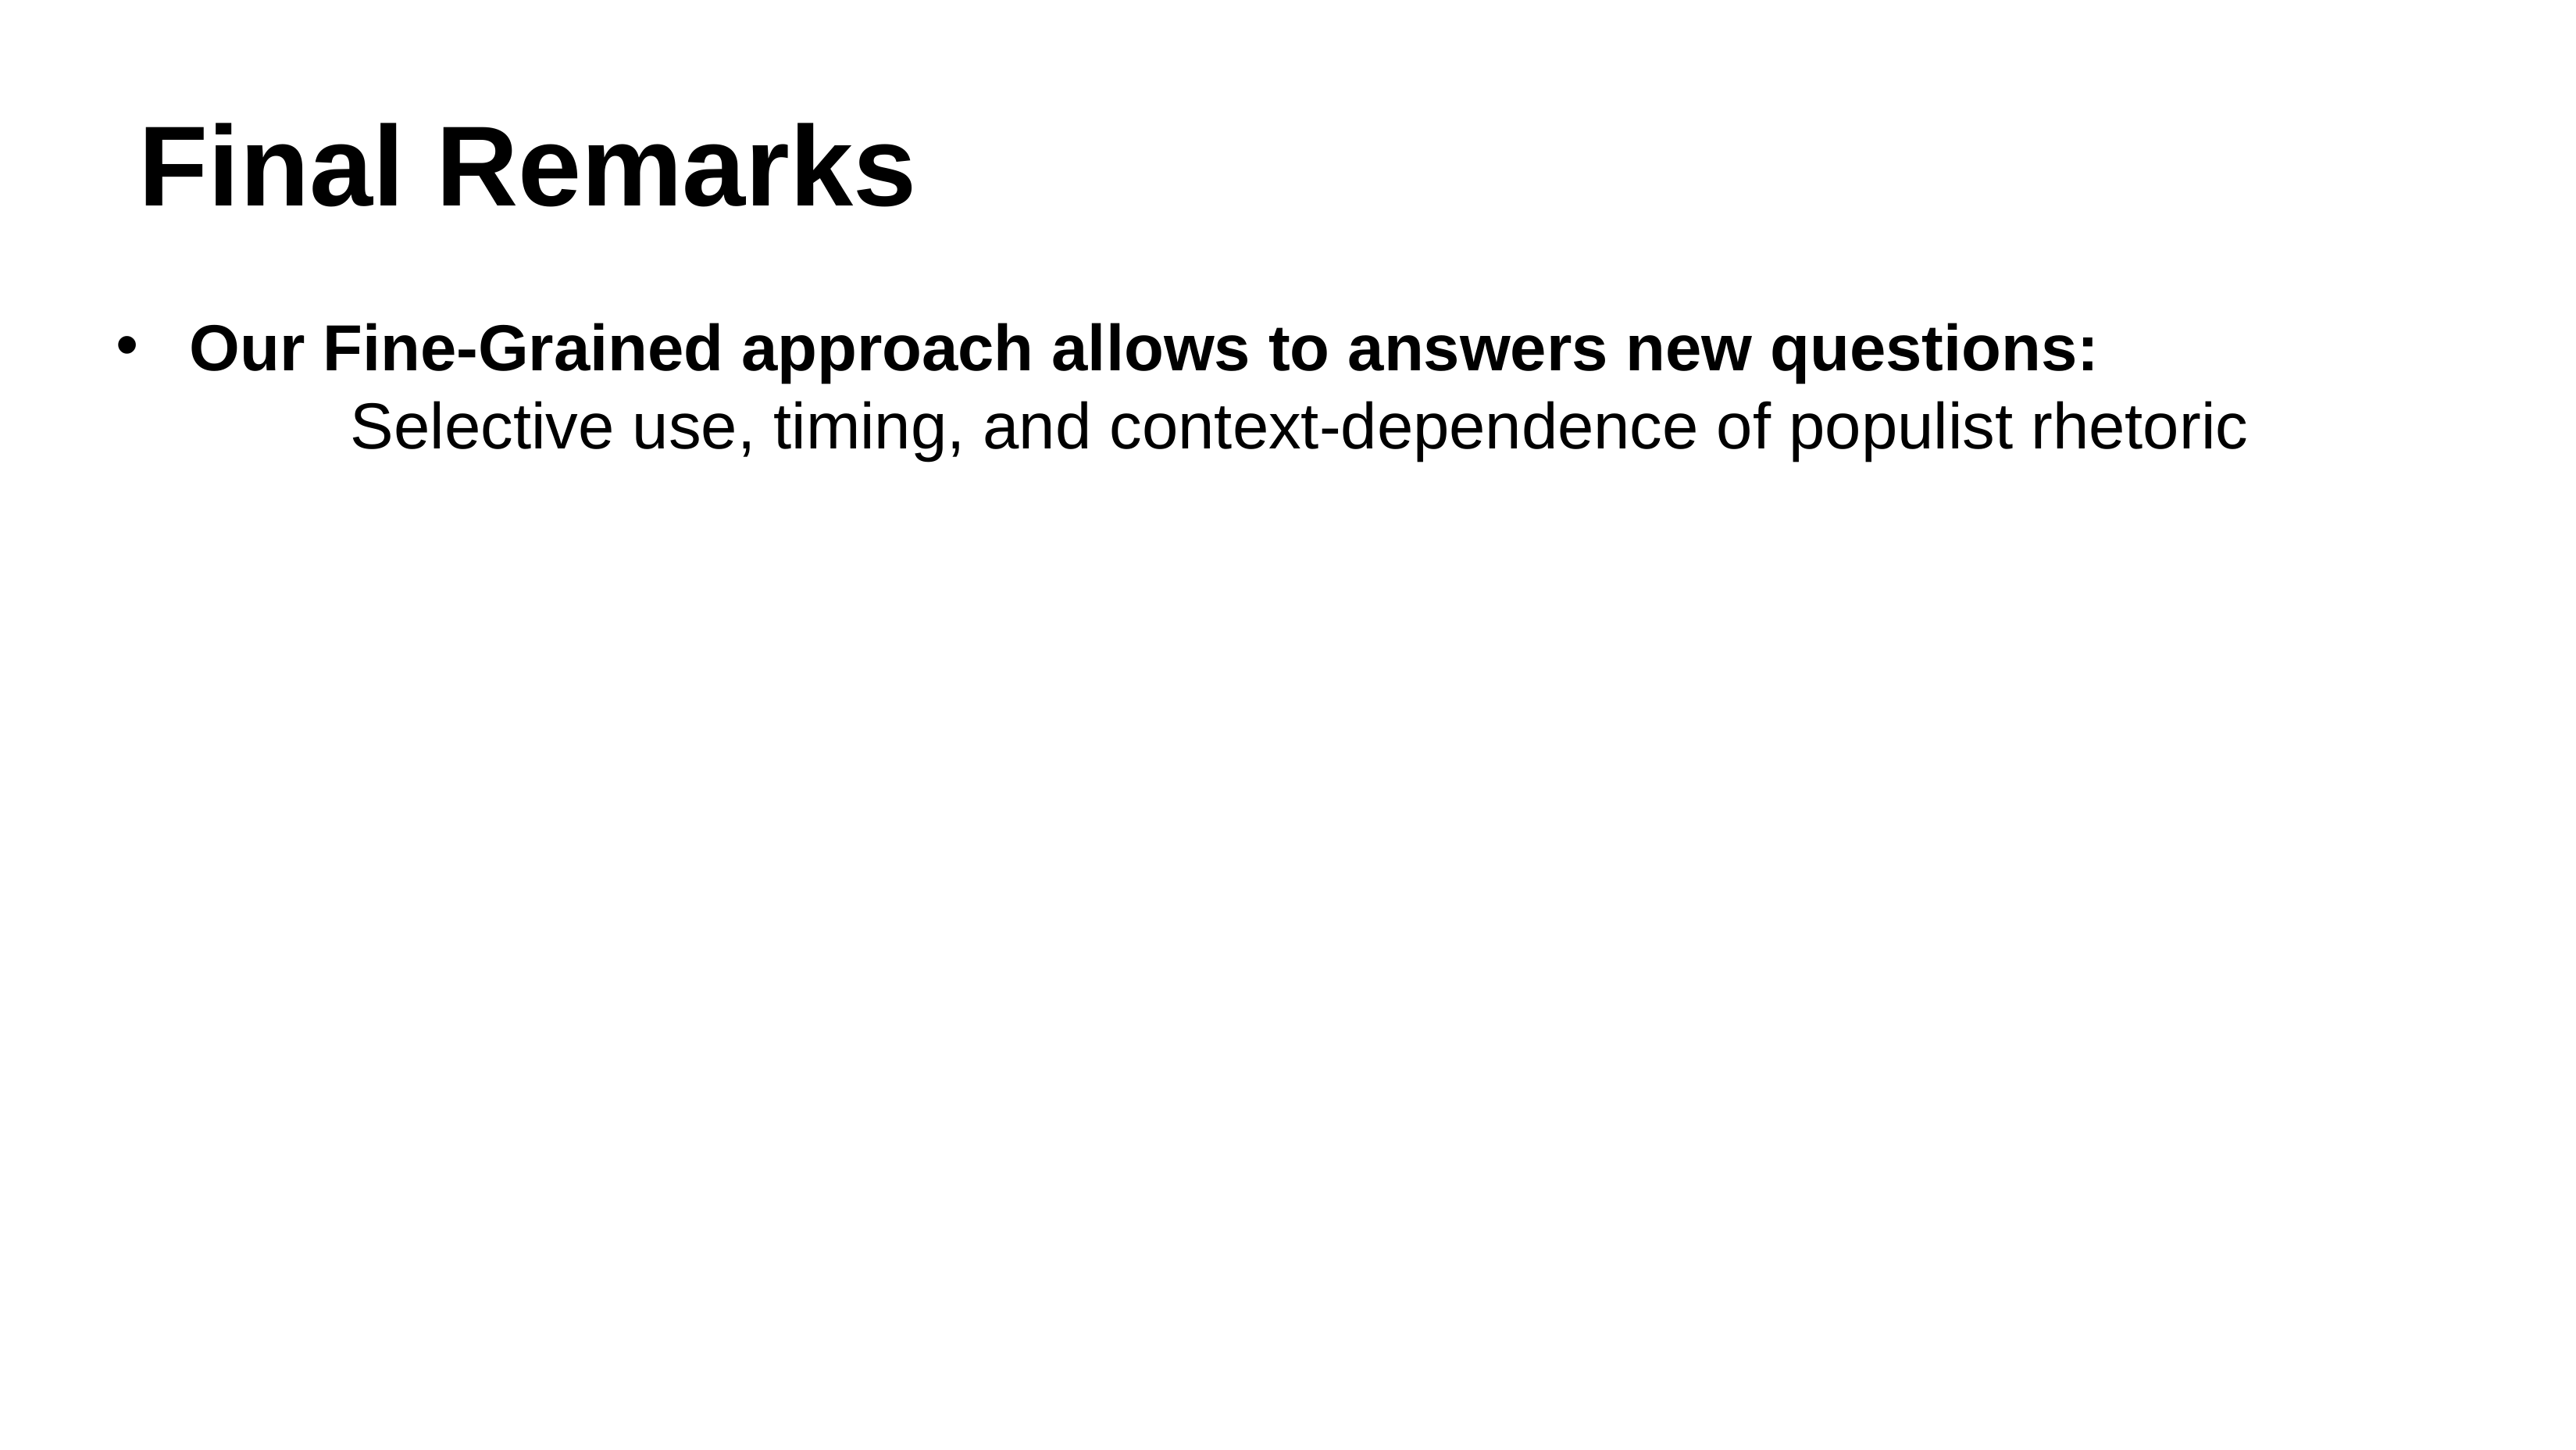

Final Remarks
Our Fine-Grained approach allows to answers new questions:
		Selective use, timing, and context-dependence of populist rhetoric